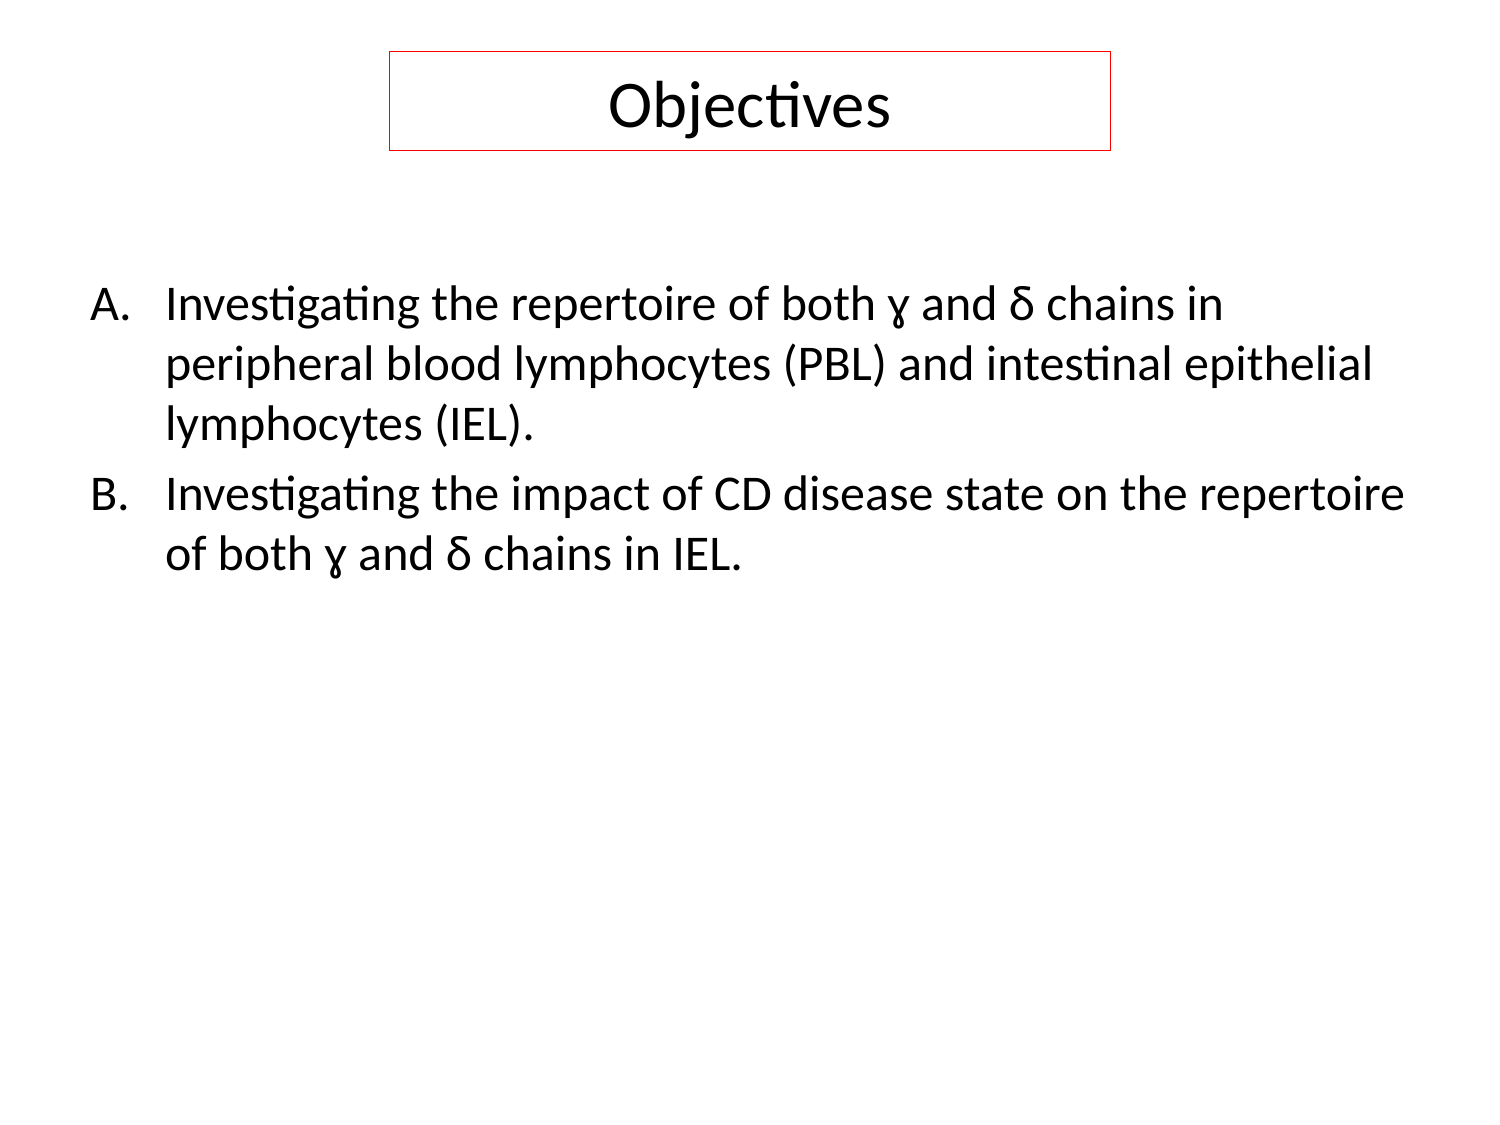

# Objectives
Investigating the repertoire of both ɣ and δ chains in peripheral blood lymphocytes (PBL) and intestinal epithelial lymphocytes (IEL).
Investigating the impact of CD disease state on the repertoire of both ɣ and δ chains in IEL.